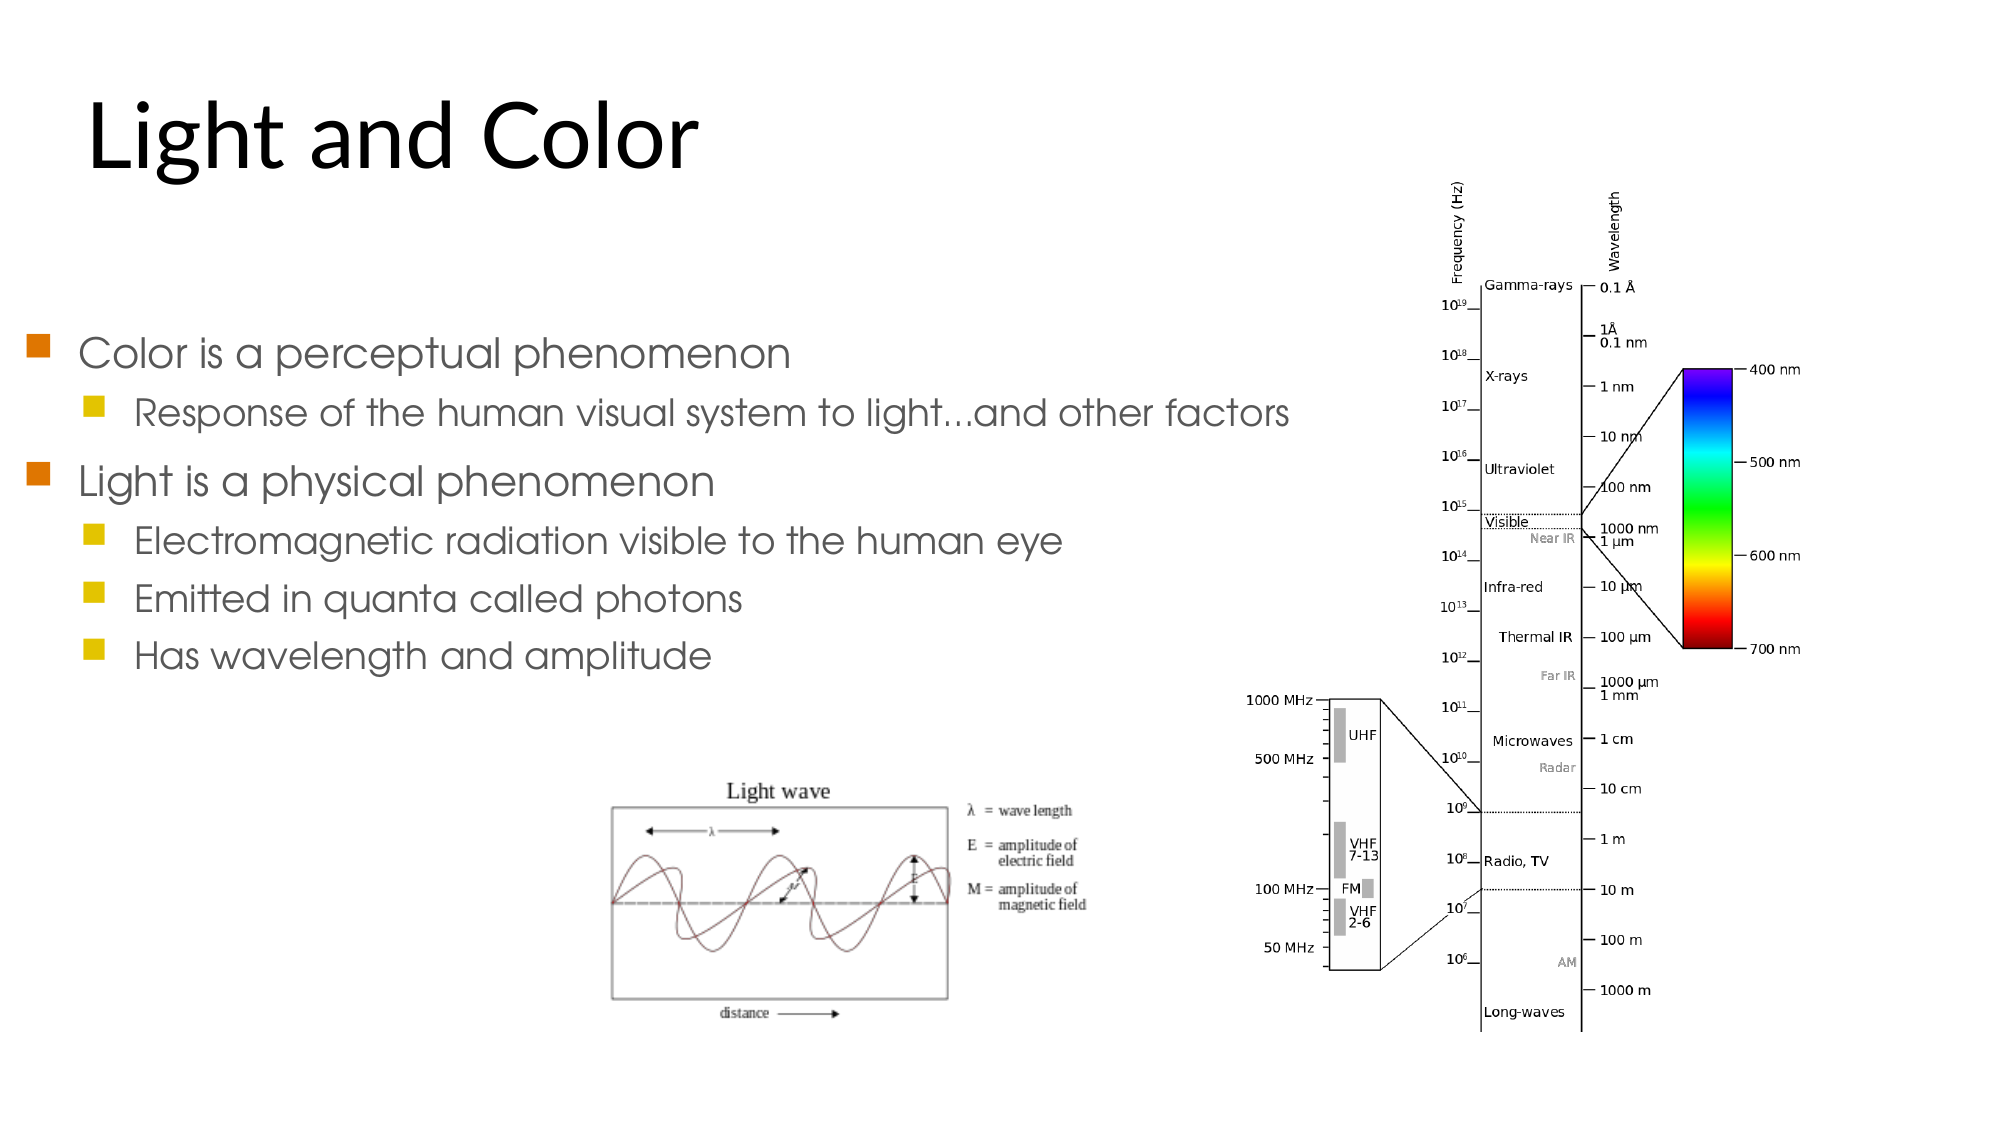

# Light and Color
Light and Color

Color is a perceptual phenomenon
Response of the human visual system to light…and other factors
Light is a physical phenomenon
Electromagnetic radiation visible to the human eye
Emitted in quanta called photons
Has wavelength and amplitude